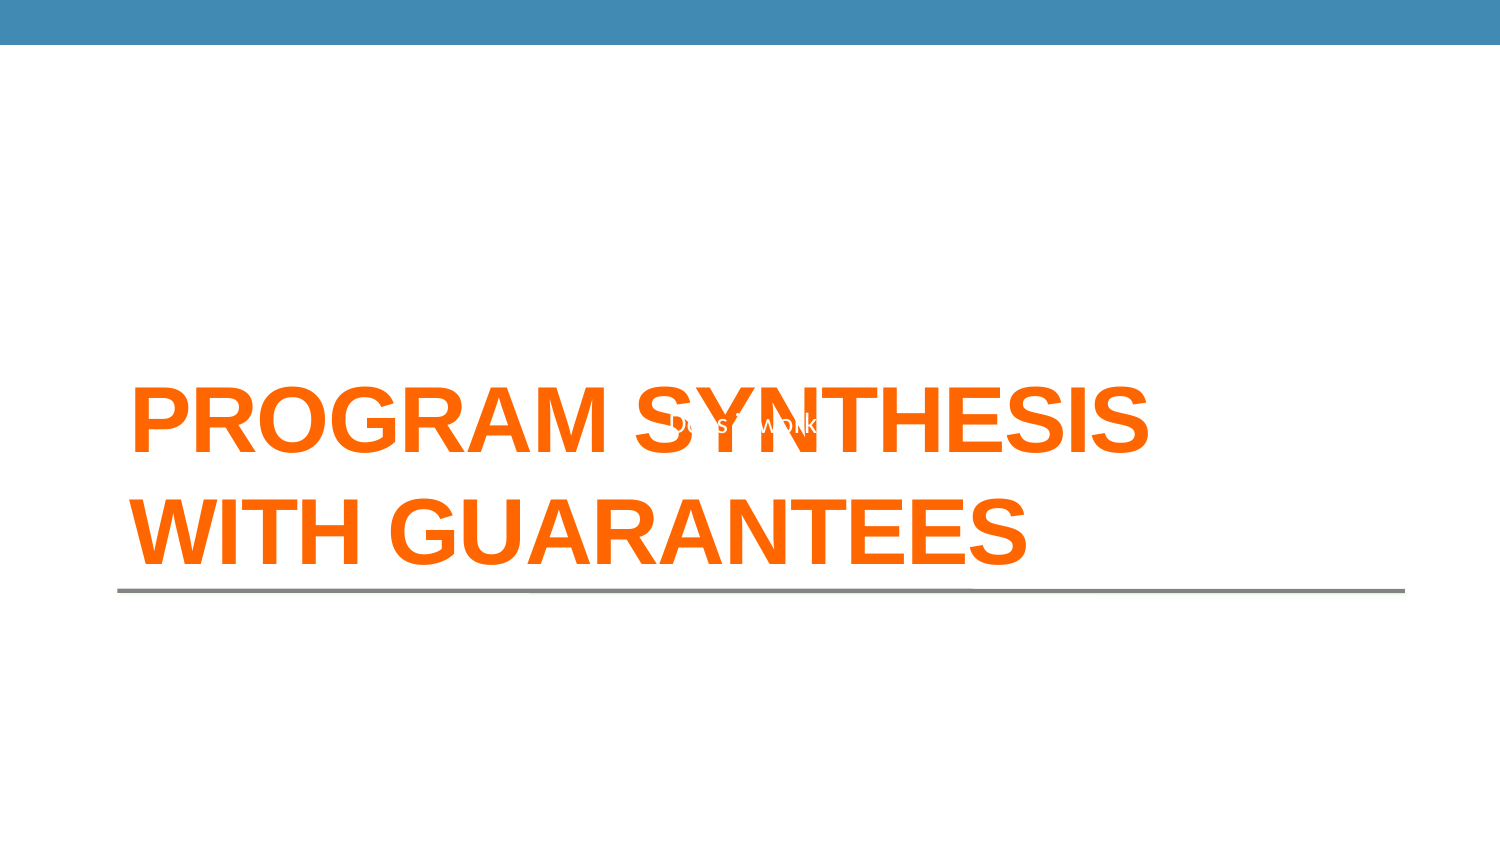

# Program synthesis with guarantees
Does it work?

26